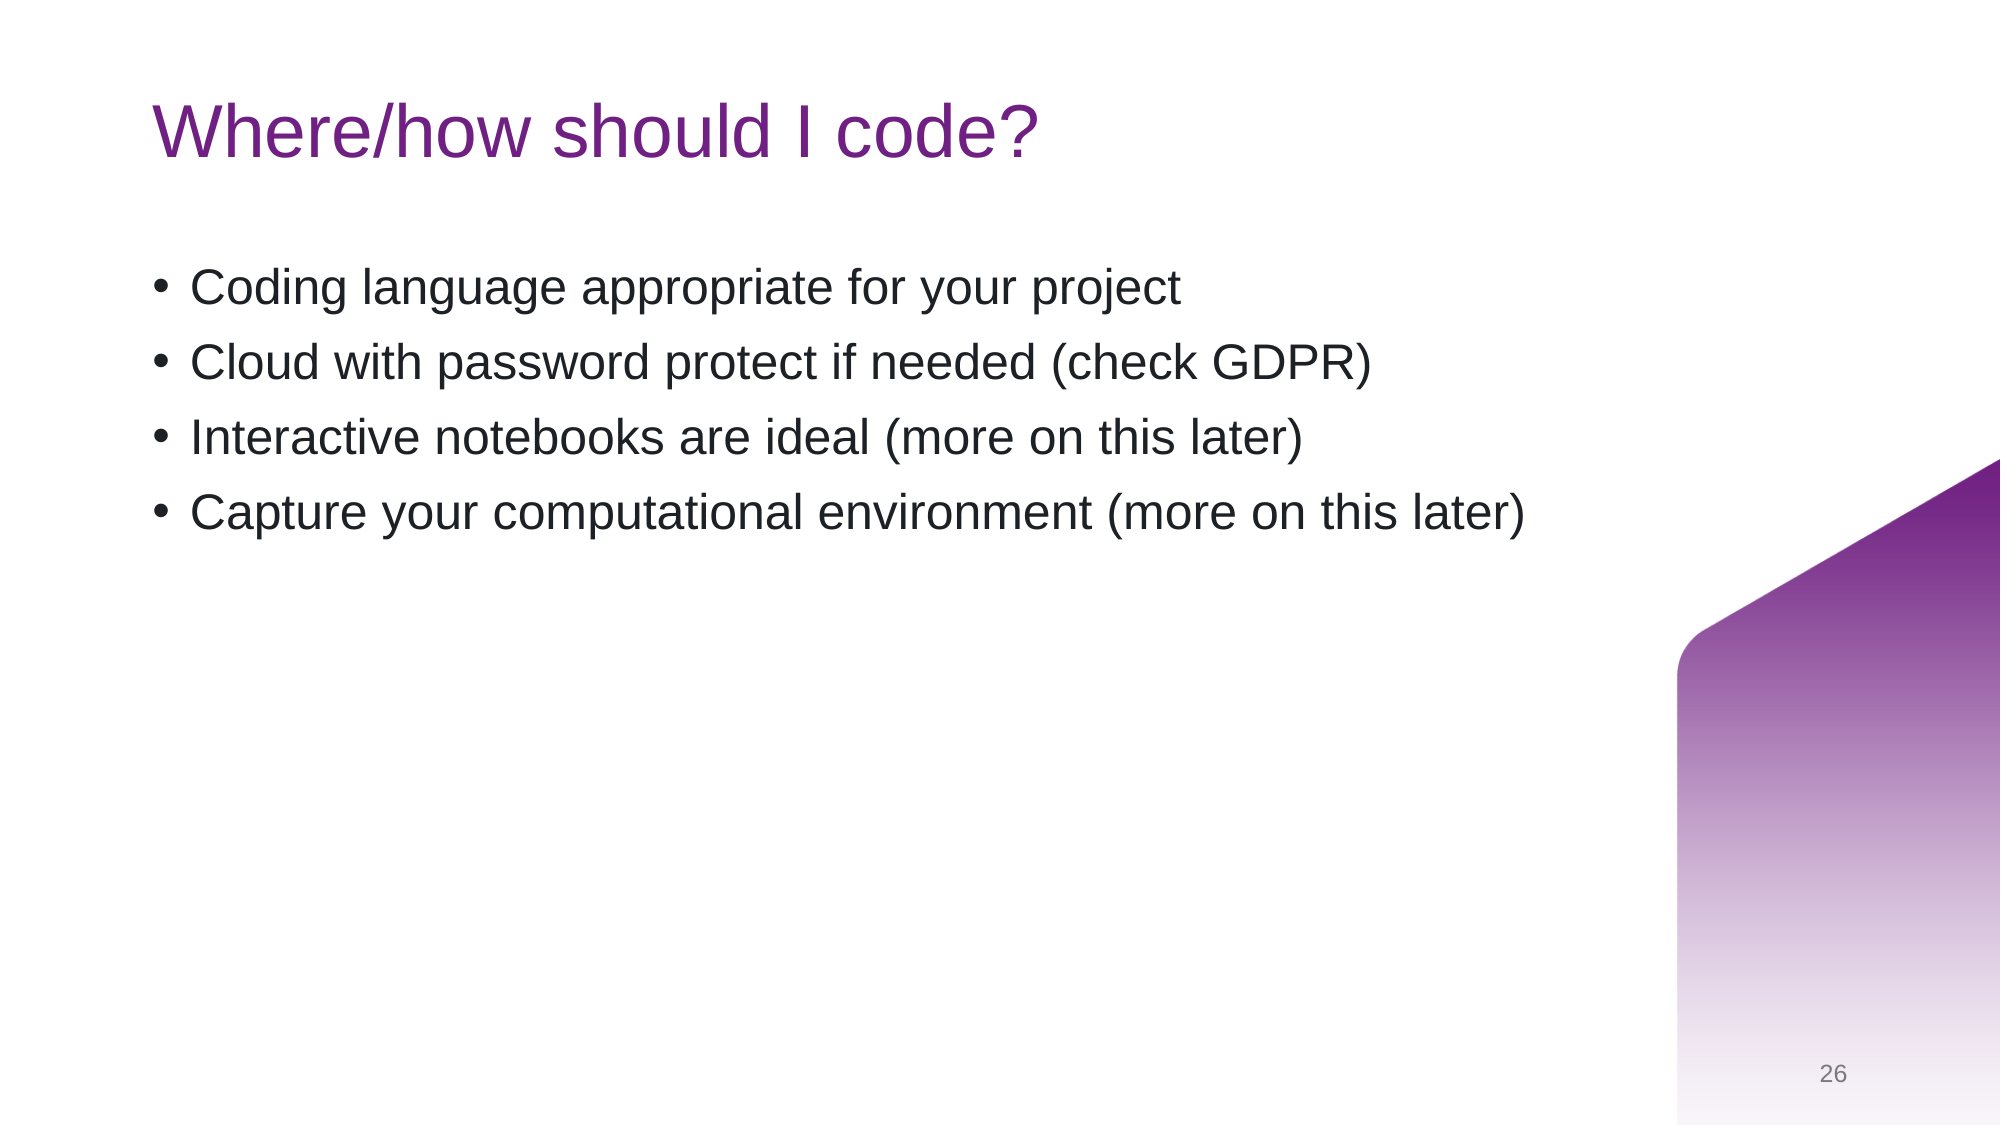

# Where/how should I code?
Coding language appropriate for your project
Cloud with password protect if needed (check GDPR)
Interactive notebooks are ideal (more on this later)
Capture your computational environment (more on this later)
26